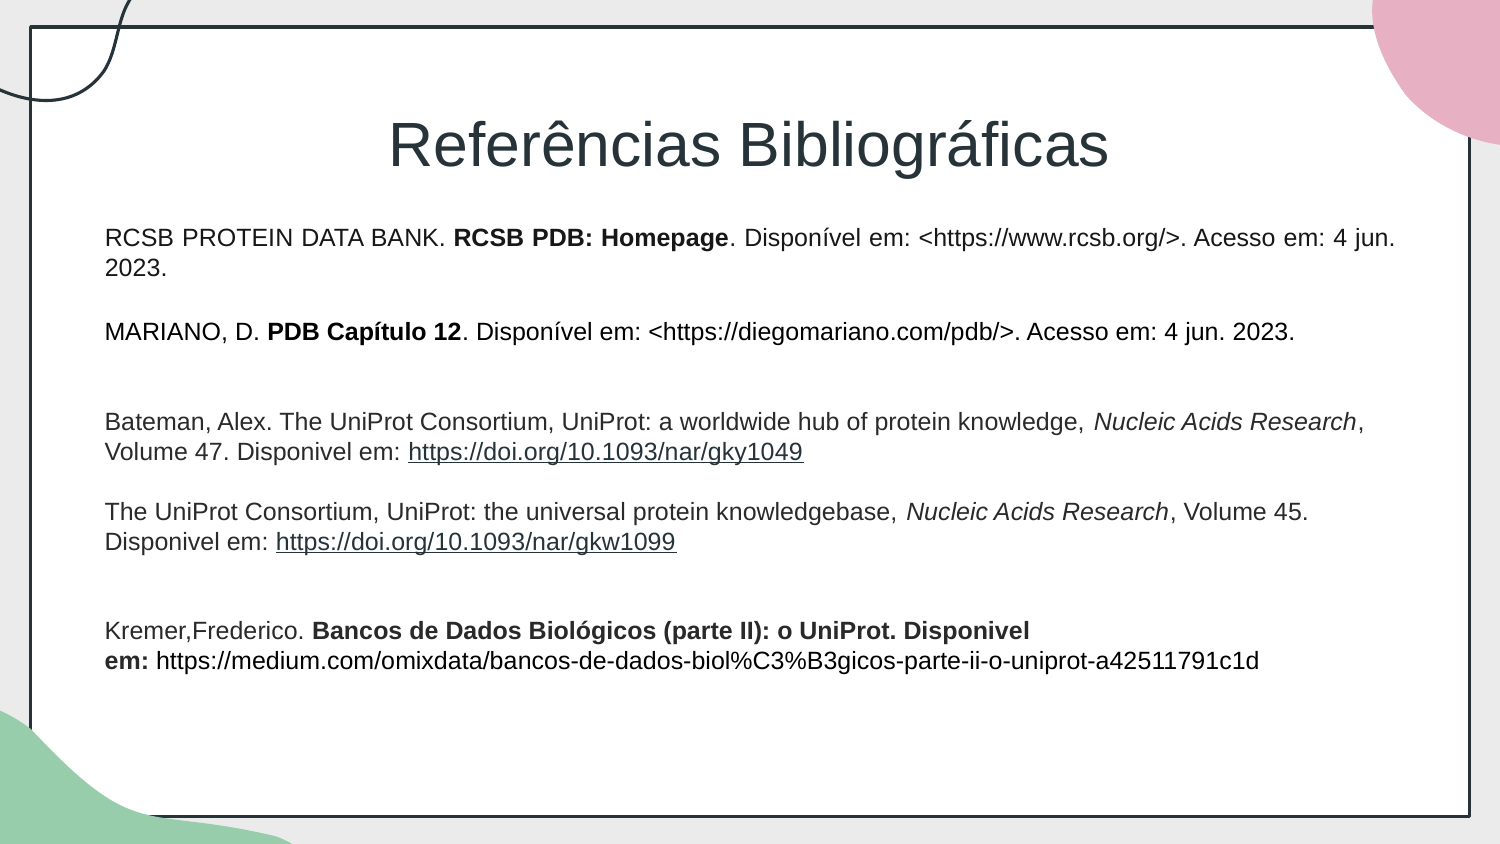

# Referências Bibliográficas

RCSB PROTEIN DATA BANK. RCSB PDB: Homepage. Disponível em: <https://www.rcsb.org/>. Acesso em: 4 jun. 2023.

MARIANO, D. PDB Capítulo 12. Disponível em: <https://diegomariano.com/pdb/>. Acesso em: 4 jun. 2023.

Bateman, Alex. The UniProt Consortium, UniProt: a worldwide hub of protein knowledge, Nucleic Acids Research, Volume 47. Disponivel em: https://doi.org/10.1093/nar/gky1049
The UniProt Consortium, UniProt: the universal protein knowledgebase, Nucleic Acids Research, Volume 45. Disponivel em: https://doi.org/10.1093/nar/gkw1099

Kremer,Frederico. Bancos de Dados Biológicos (parte II): o UniProt. Disponivel em: https://medium.com/omixdata/bancos-de-dados-biol%C3%B3gicos-parte-ii-o-uniprot-a42511791c1d